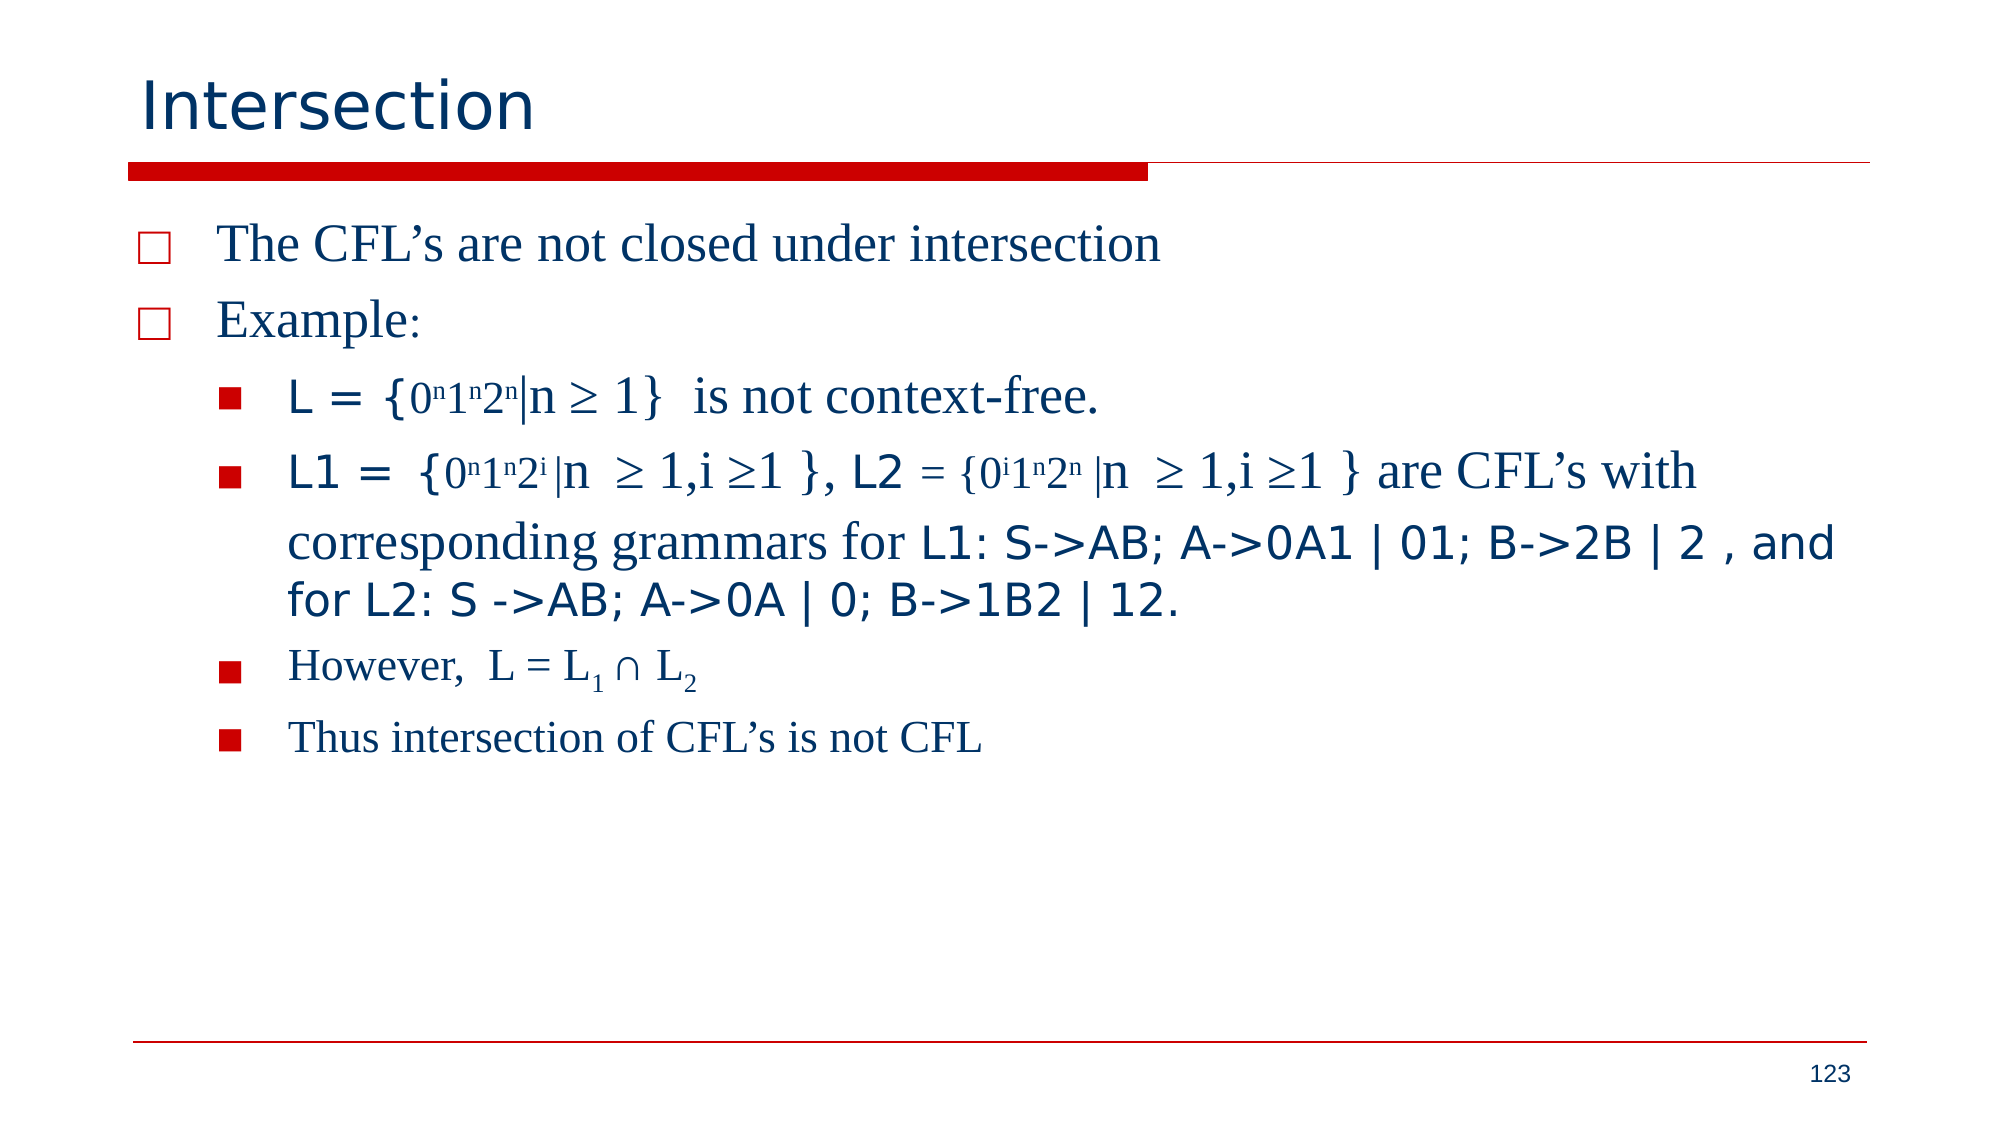

# Intersection
The CFL’s are not closed under intersection
Example:
L = {0n1n2n|n ≥ 1}  is not context-free.
L1 =   {0n1n2i |n  ≥ 1,i ≥1 }, L2 = {0i1n2n |n  ≥ 1,i ≥1 } are CFL’s with corresponding grammars for L1: S->AB; A->0A1 | 01; B->2B | 2 , and for L2: S ->AB; A->0A | 0; B->1B2 | 12.
However,  L = L1 ∩ L2
Thus intersection of CFL’s is not CFL

123